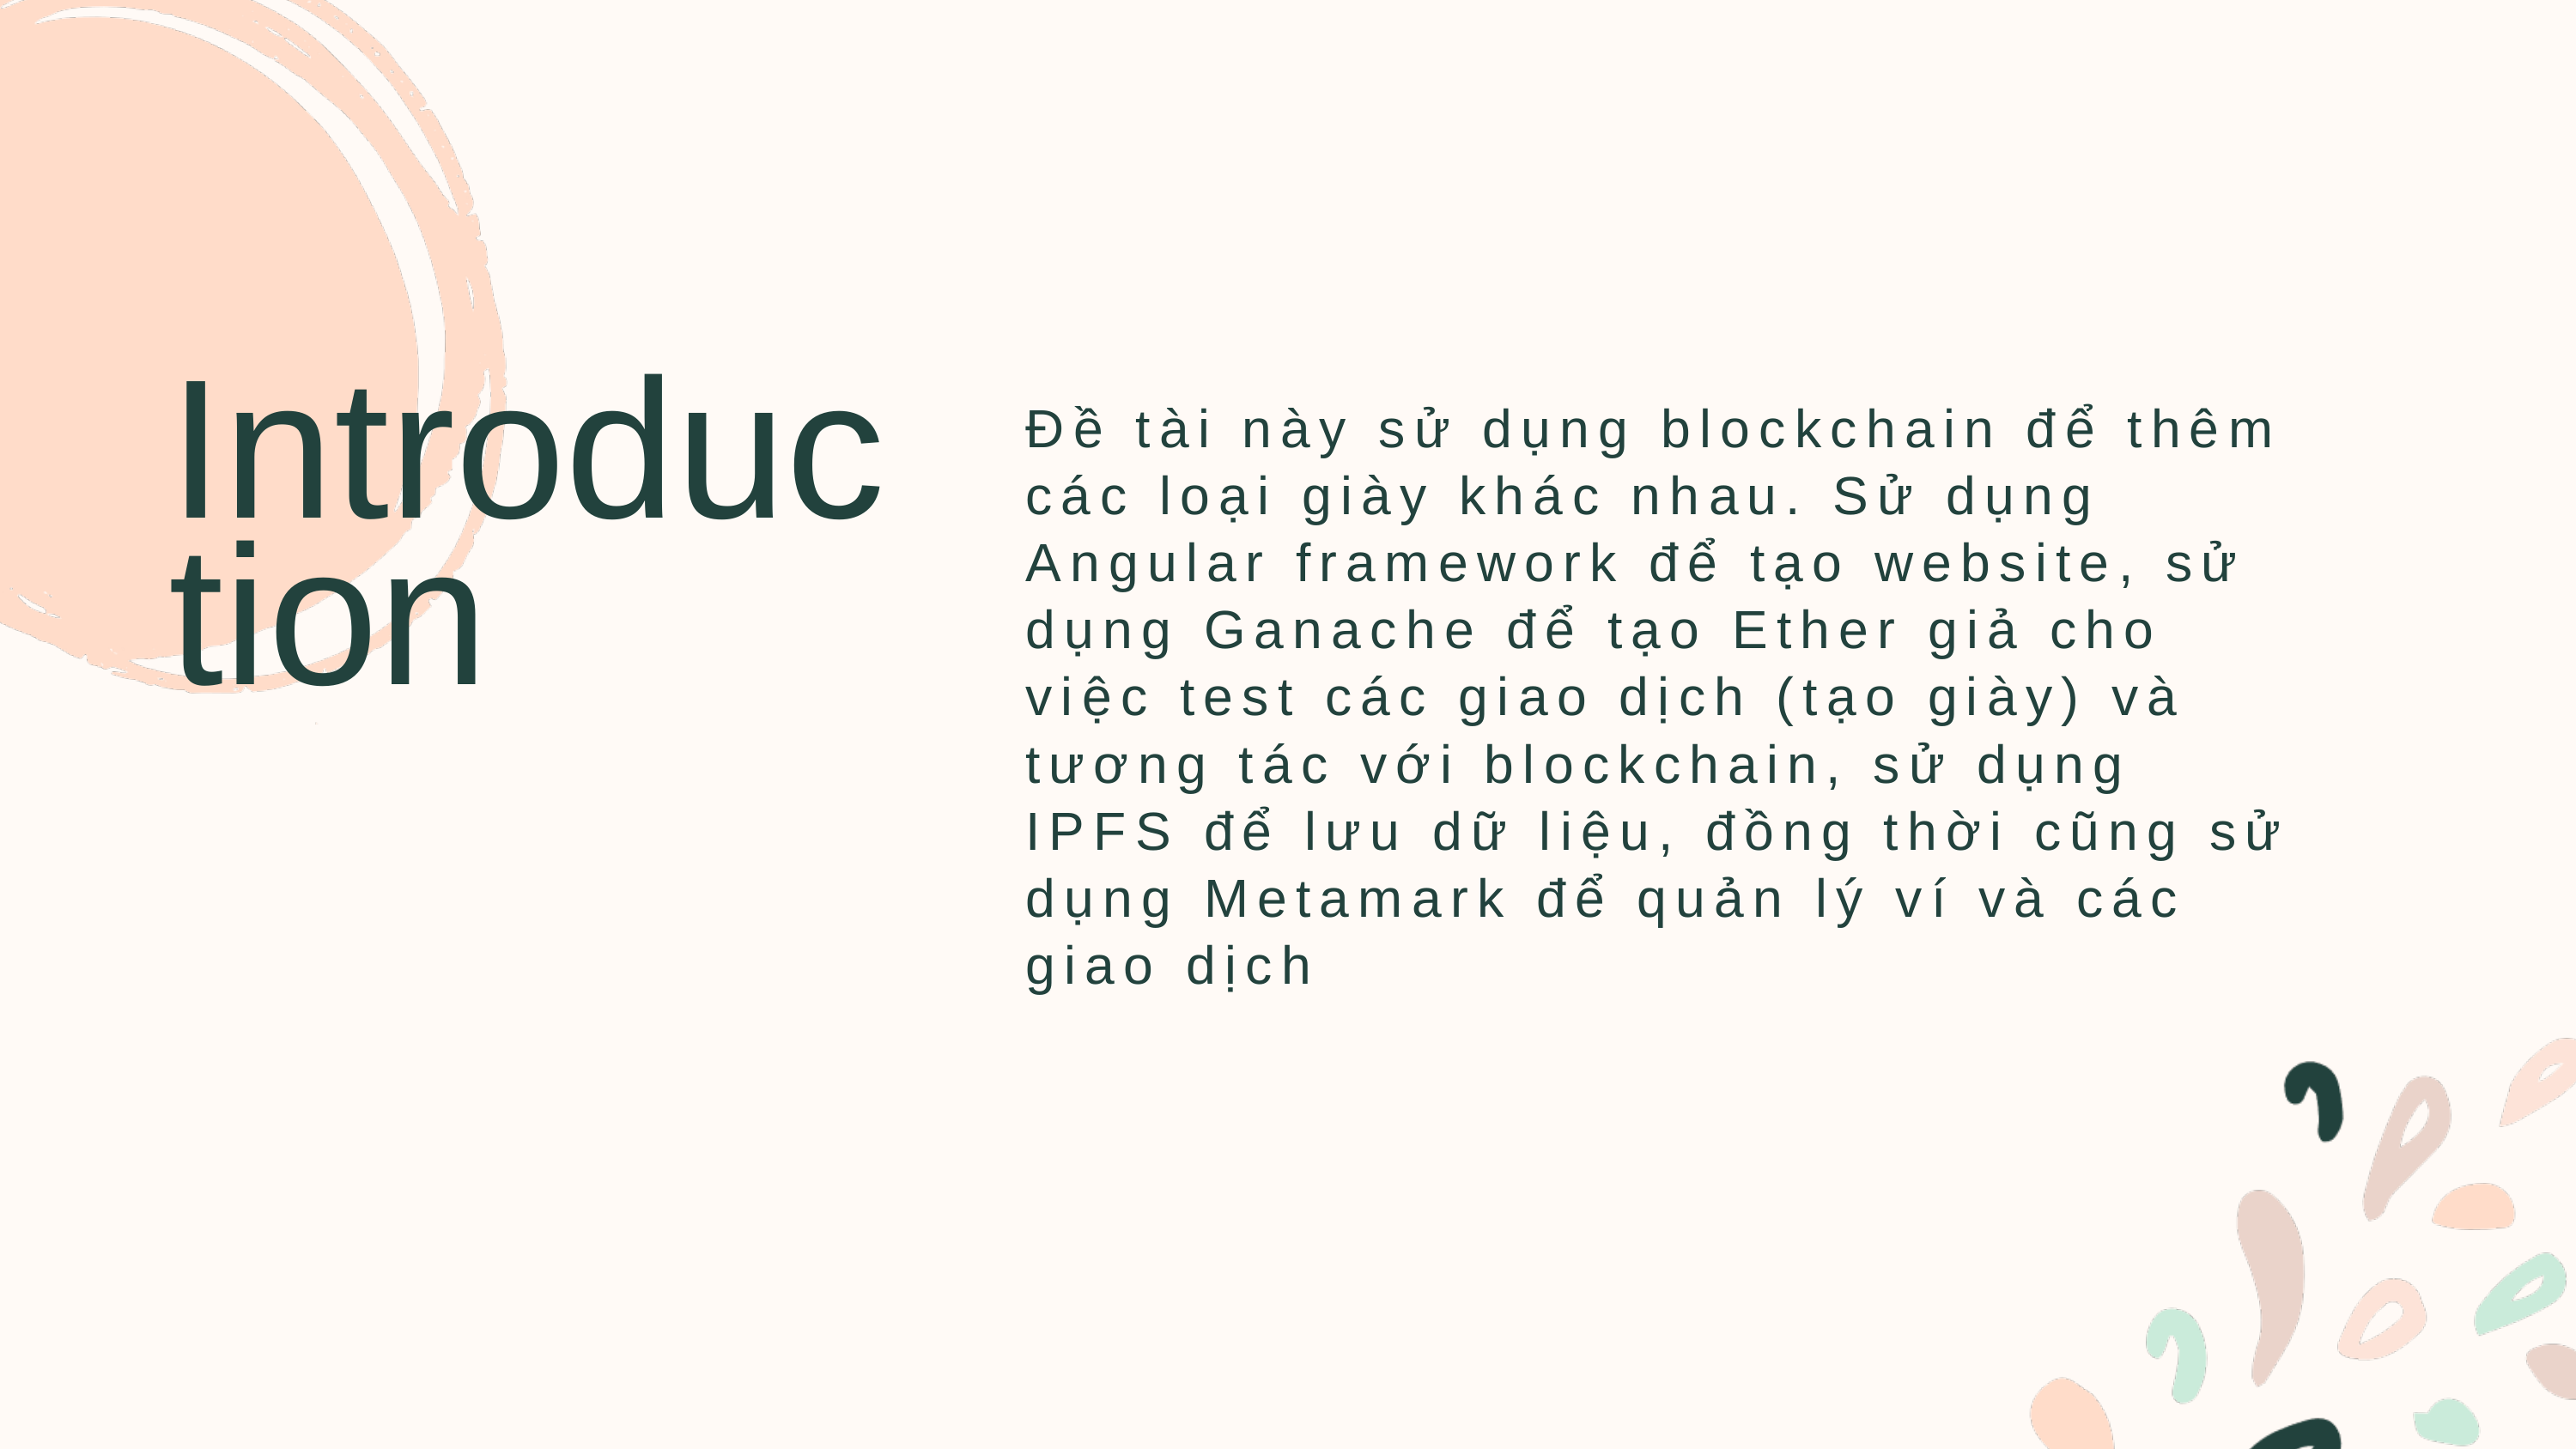

Introduction
Đề tài này sử dụng blockchain để thêm các loại giày khác nhau. Sử dụng Angular framework để tạo website, sử dụng Ganache để tạo Ether giả cho việc test các giao dịch (tạo giày) và tương tác với blockchain, sử dụng IPFS để lưu dữ liệu, đồng thời cũng sử dụng Metamark để quản lý ví và các giao dịch